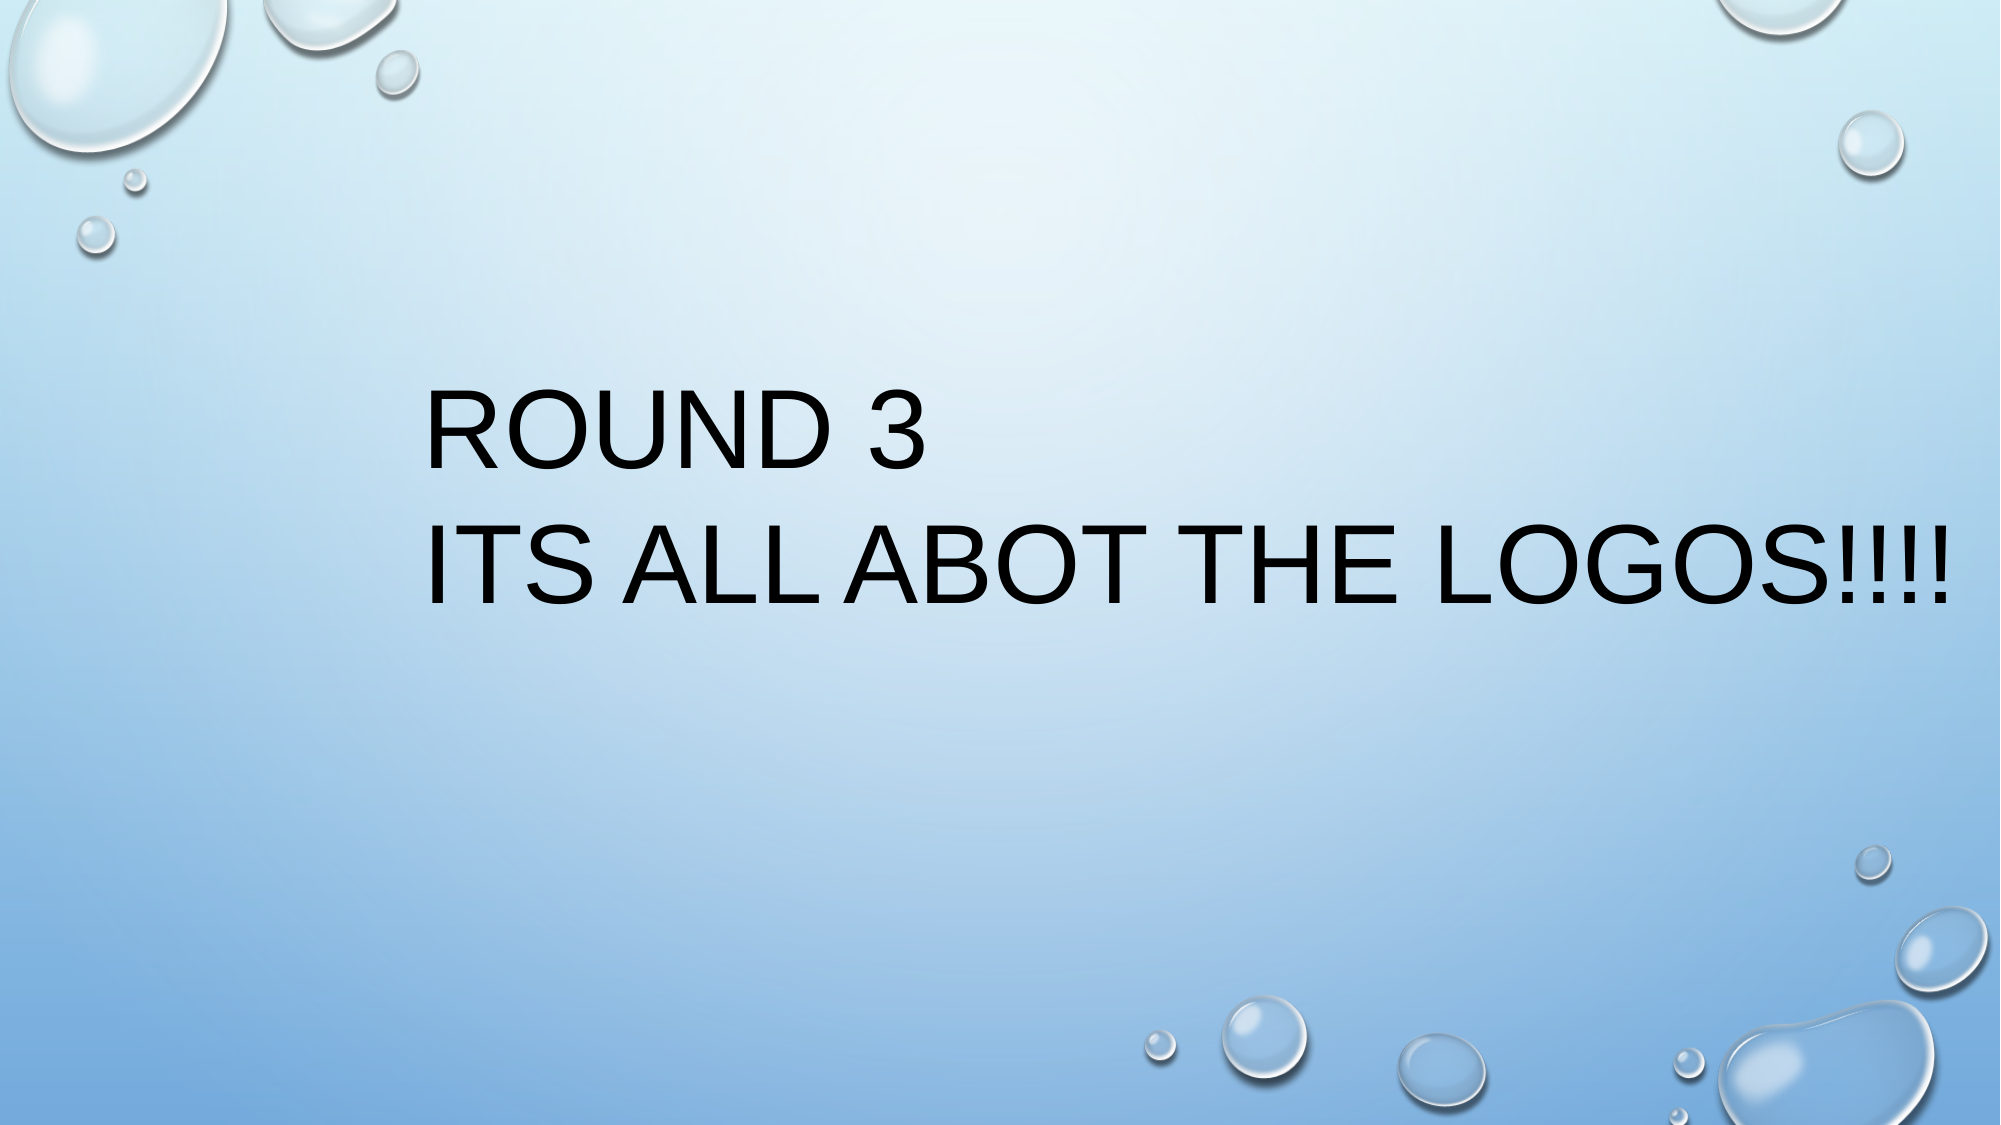

ROUND 3
ITS ALL ABOT THE LOGOS!!!!